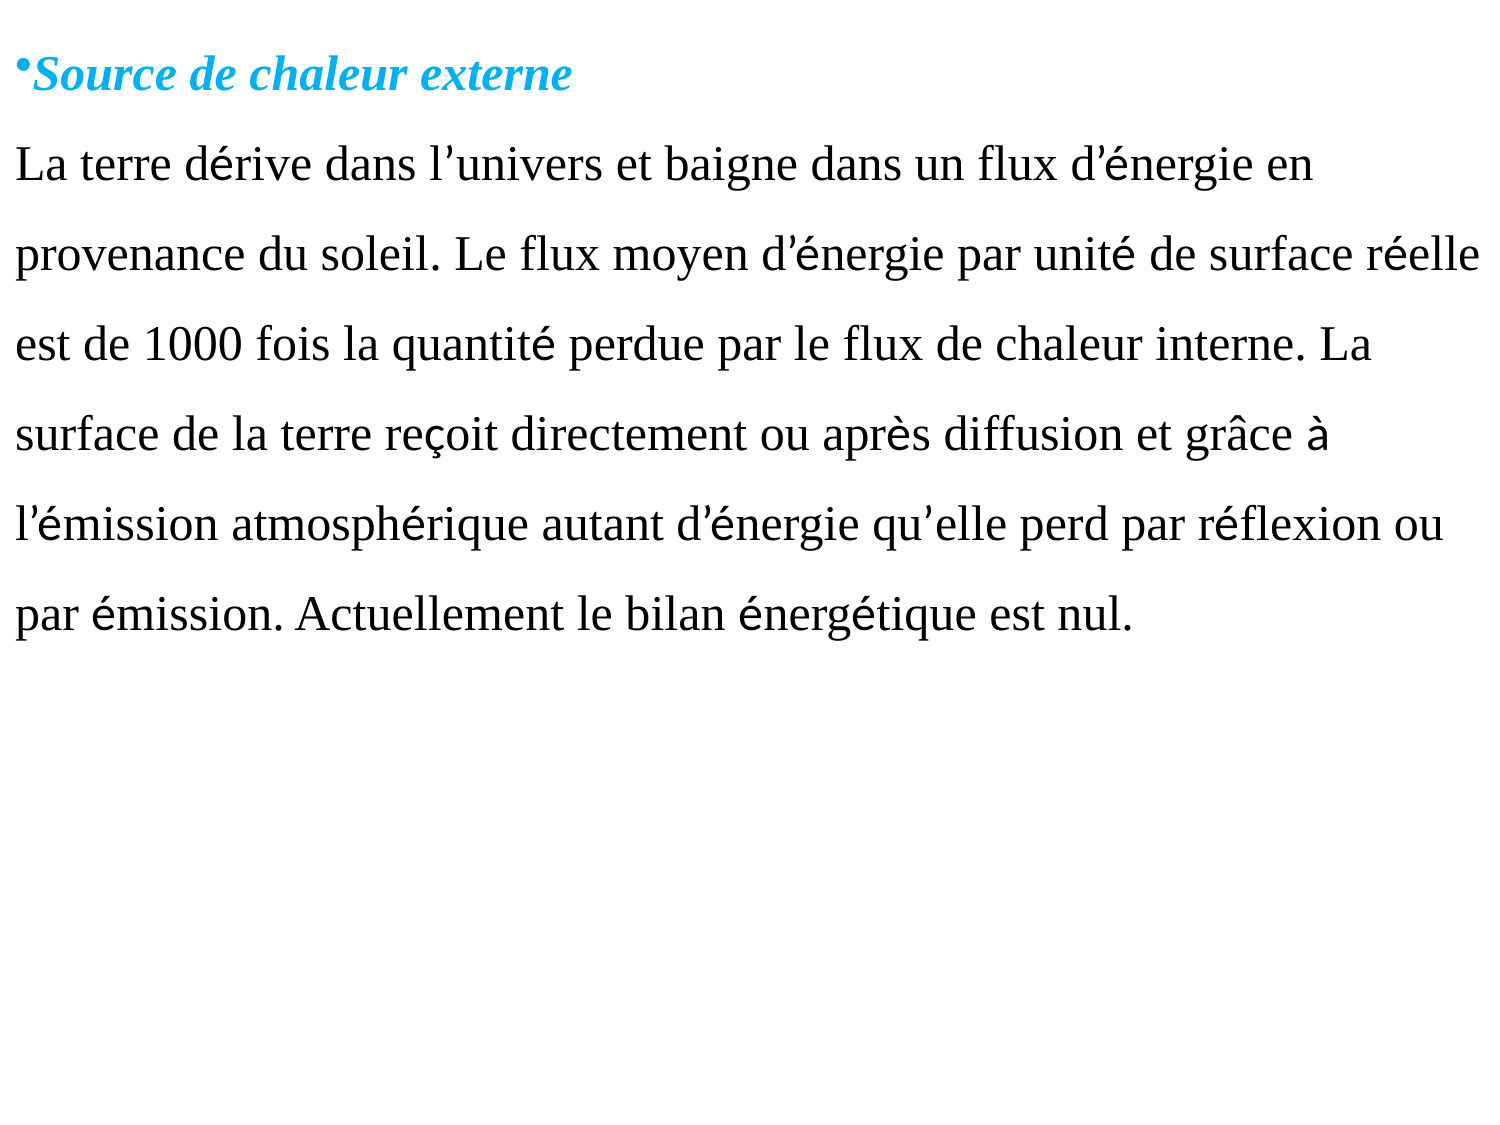

Source de chaleur externe
La terre dérive dans l’univers et baigne dans un flux d’énergie en provenance du soleil. Le flux moyen d’énergie par unité de surface réelle est de 1000 fois la quantité perdue par le flux de chaleur interne. La surface de la terre reçoit directement ou après diffusion et grâce à l’émission atmosphérique autant d’énergie qu’elle perd par réflexion ou par émission. Actuellement le bilan énergétique est nul.